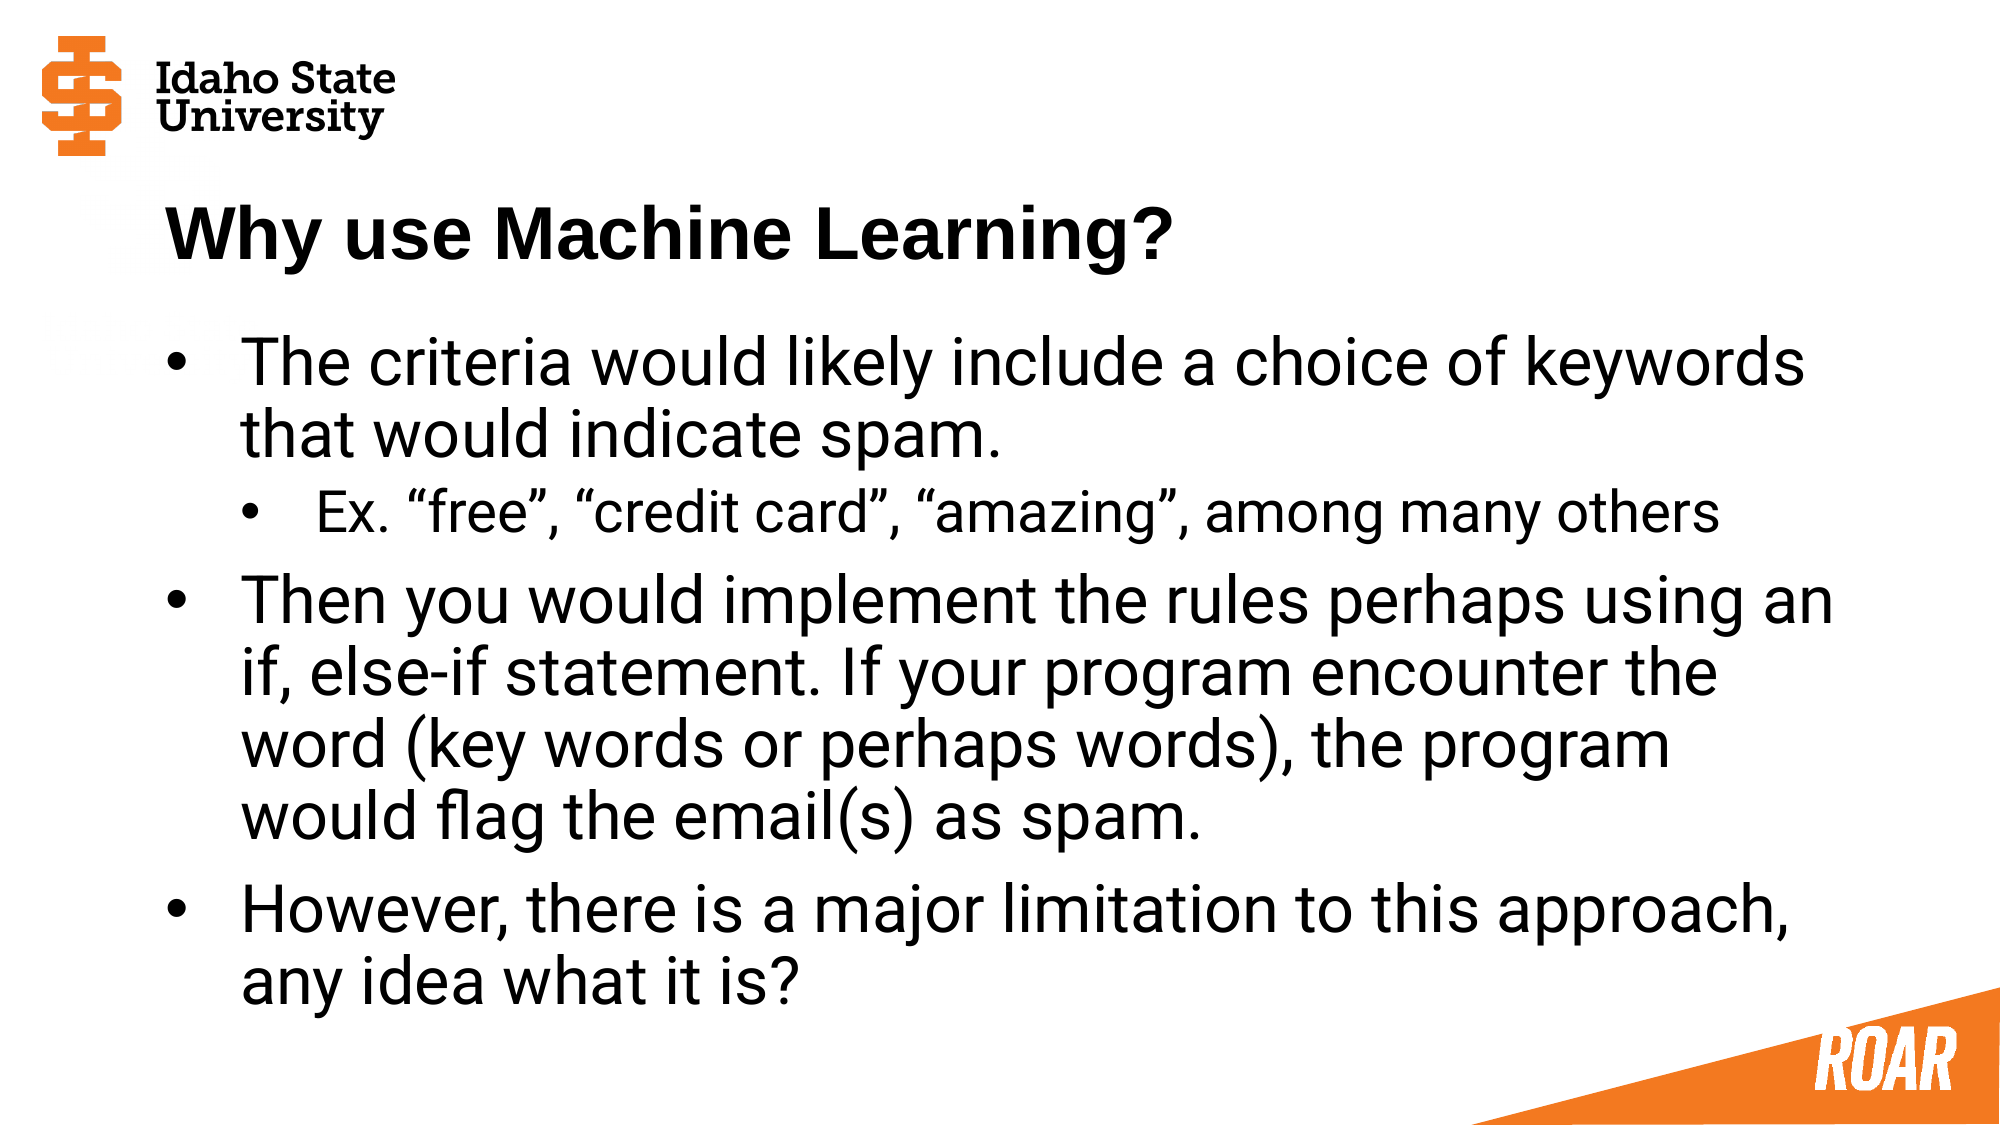

# Why use Machine Learning?
The criteria would likely include a choice of keywords that would indicate spam.
Ex. “free”, “credit card”, “amazing”, among many others
Then you would implement the rules perhaps using an if, else-if statement. If your program encounter the word (key words or perhaps words), the program would flag the email(s) as spam.
However, there is a major limitation to this approach, any idea what it is?